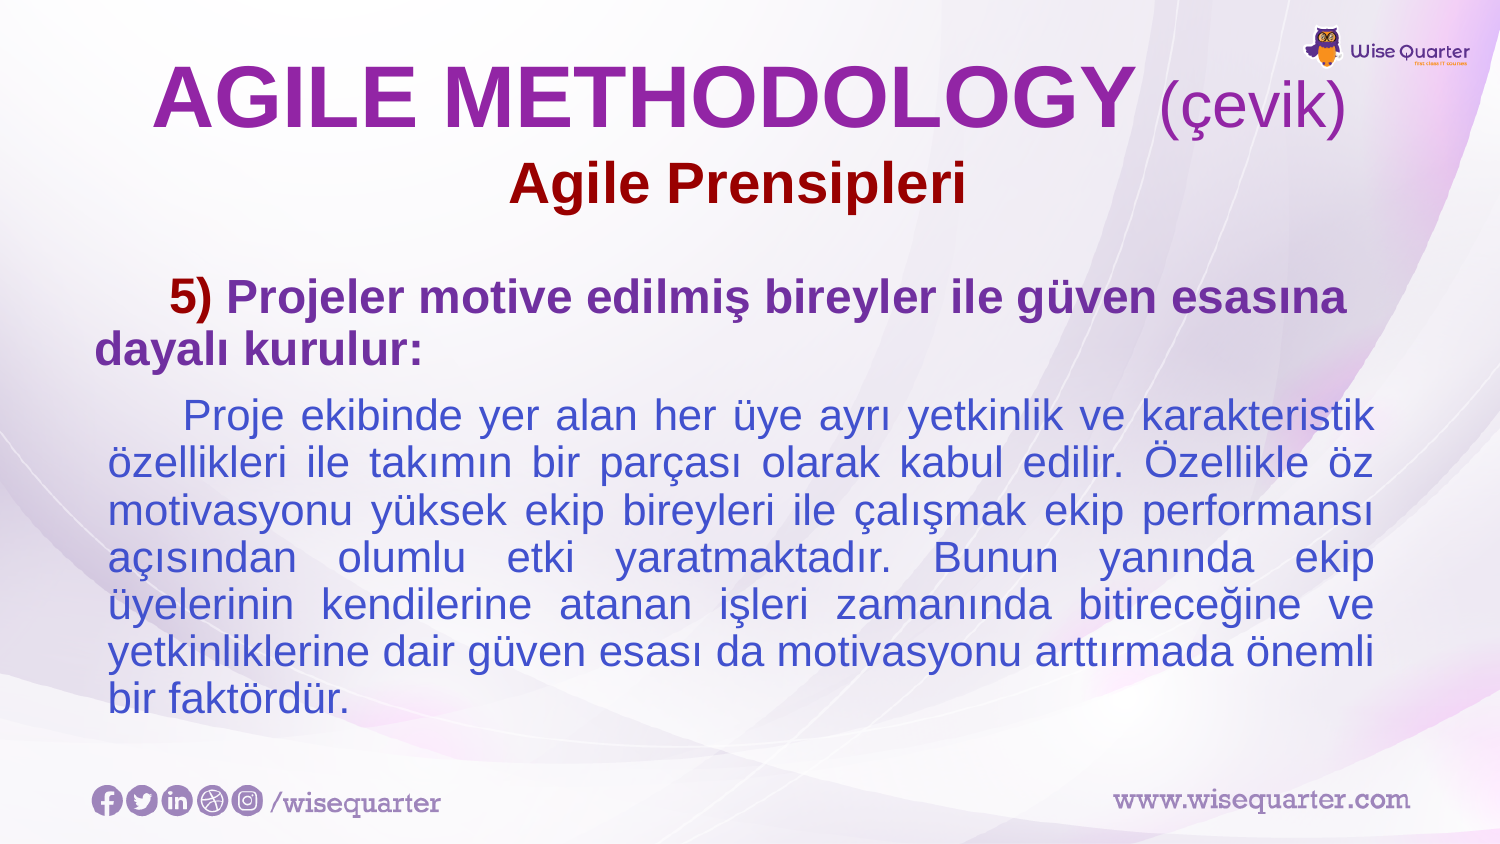

# AGILE METHODOLOGY (çevik)
Agile Prensipleri

5) Projeler motive edilmiş bireyler ile güven esasına dayalı kurulur:

Proje ekibinde yer alan her üye ayrı yetkinlik ve karakteristik özellikleri ile takımın bir parçası olarak kabul edilir. Özellikle öz motivasyonu yüksek ekip bireyleri ile çalışmak ekip performansı açısından olumlu etki yaratmaktadır. Bunun yanında ekip üyelerinin kendilerine atanan işleri zamanında bitireceğine ve yetkinliklerine dair güven esası da motivasyonu arttırmada önemli bir faktördür.